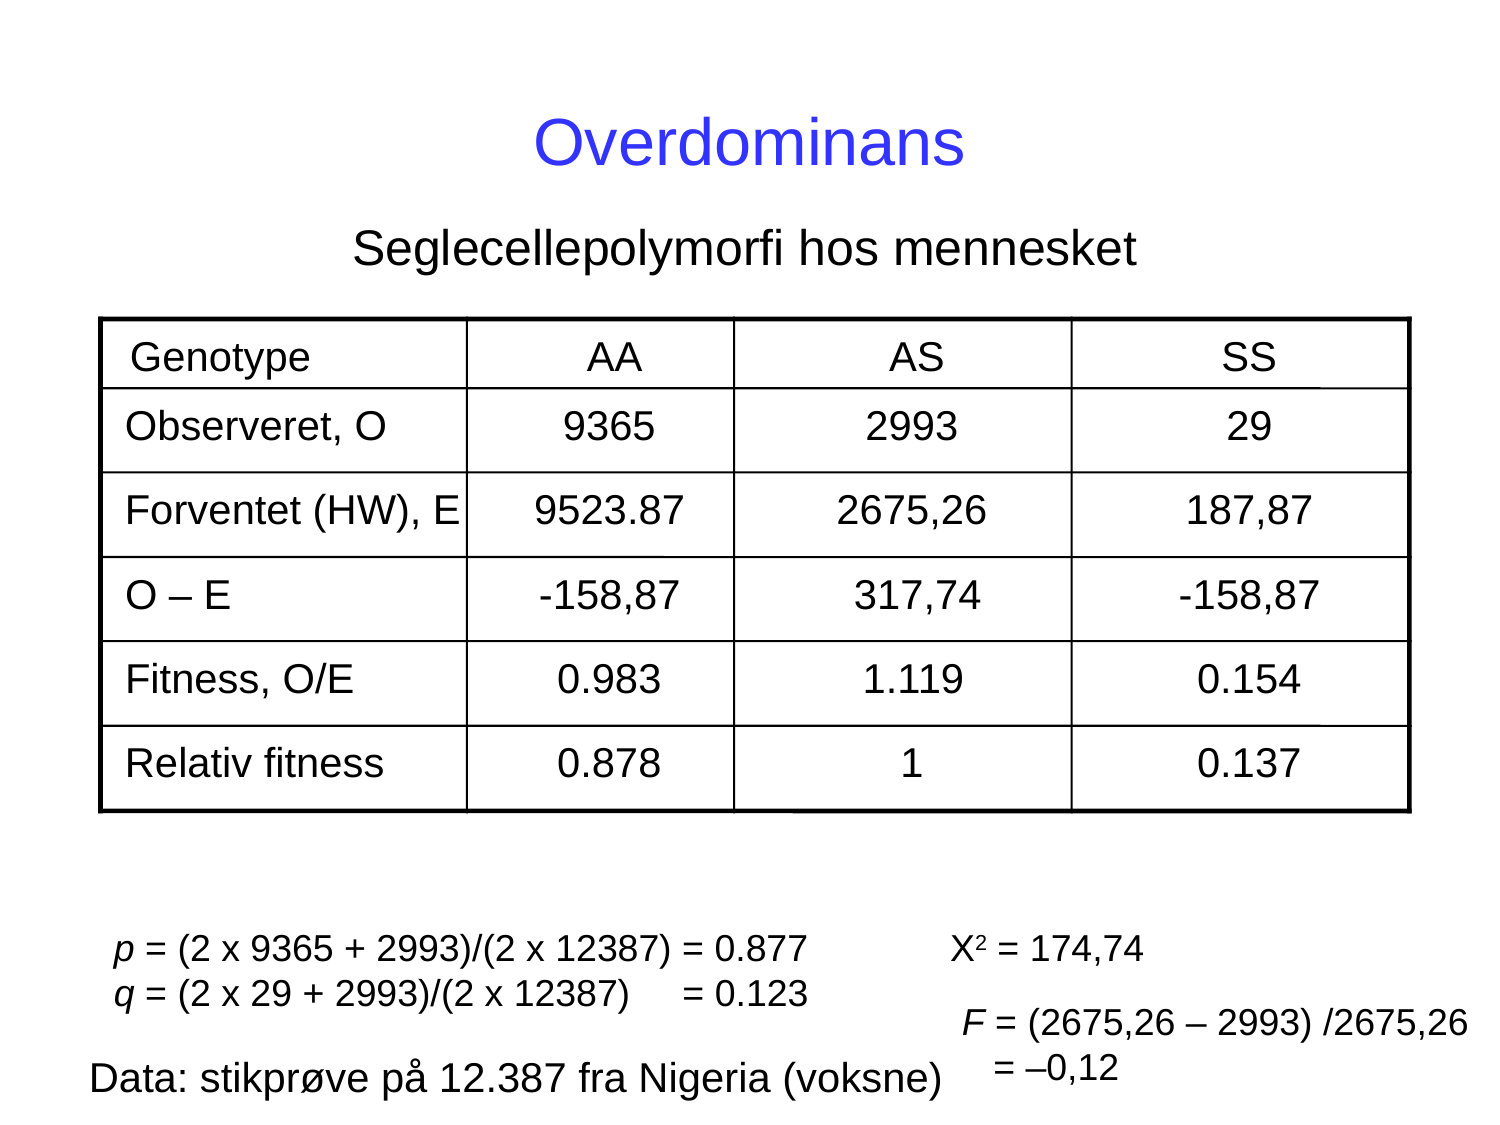

# Overdominans
Seglecellepolymorfi hos mennesket

Genotype
AA
AS
SS

Observeret, O
9365
2993
29

Forventet (HW
), E
9523.87
2675,26
187,87

O
–
E
-
158,87
317,74
-
158,87

Fitness, O/E
0.983
1.119
0.154

Relativ fitness
0.878
1
0.137

p = (2 x 9365 + 2993)/(2 x 12387) = 0.877
q = (2 x 29 + 2993)/(2 x 12387)     = 0.123
X2 = 174,74
F = (2675,26 – 2993) /2675,26
   = –0,12

55
Data: stikprøve på 12.387 fra Nigeria (voksne)